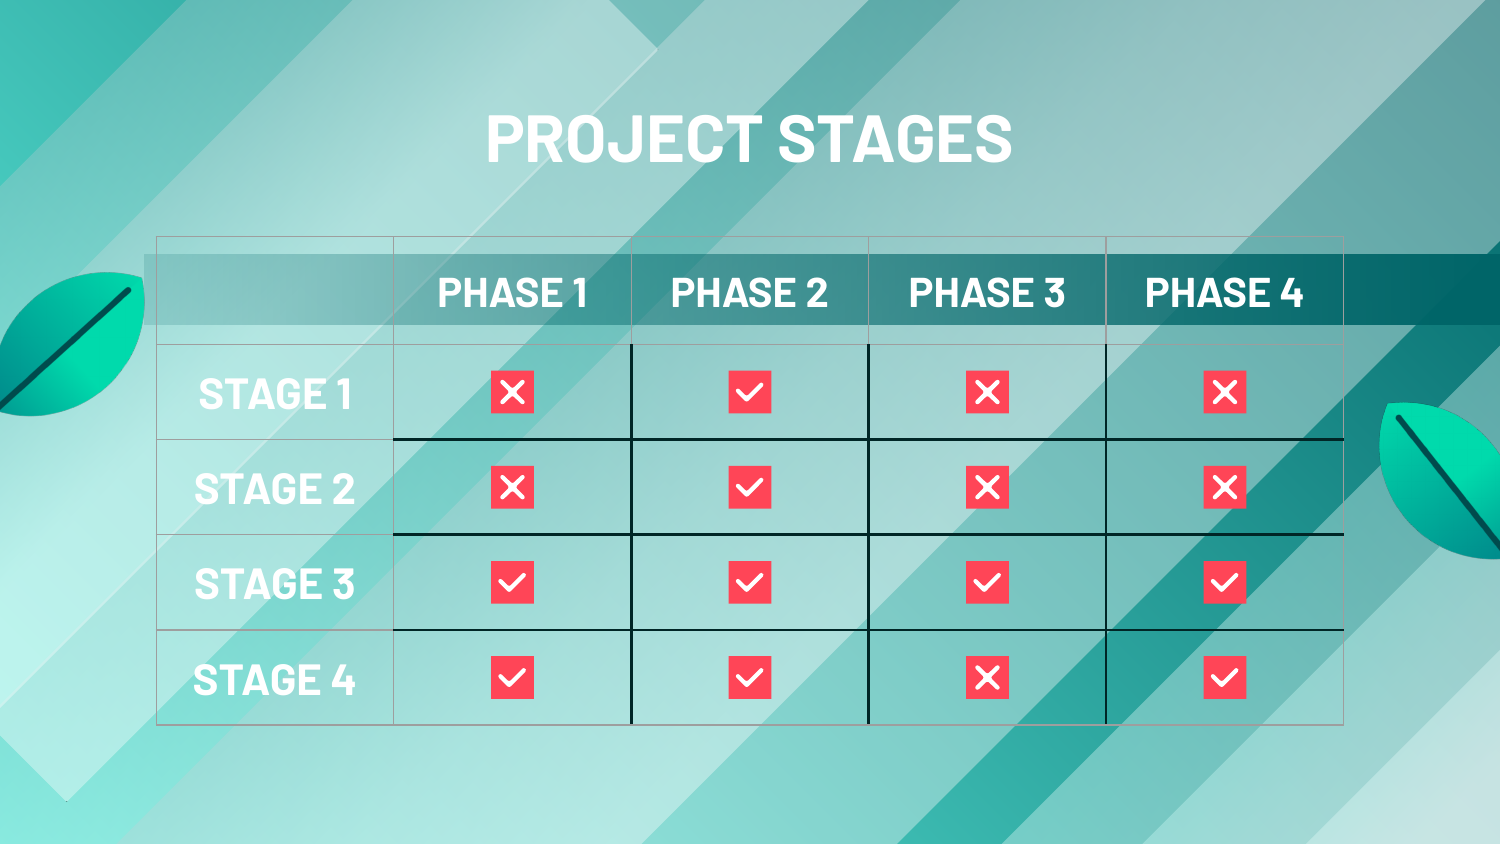

# PROJECT STAGES
|  | PHASE 1 | PHASE 2 | PHASE 3 | PHASE 4 |
| --- | --- | --- | --- | --- |
| STAGE 1 |  |  |  |  |
| STAGE 2 |  |  |  |  |
| STAGE 3 |  |  |  |  |
| STAGE 4 |  |  |  |  |